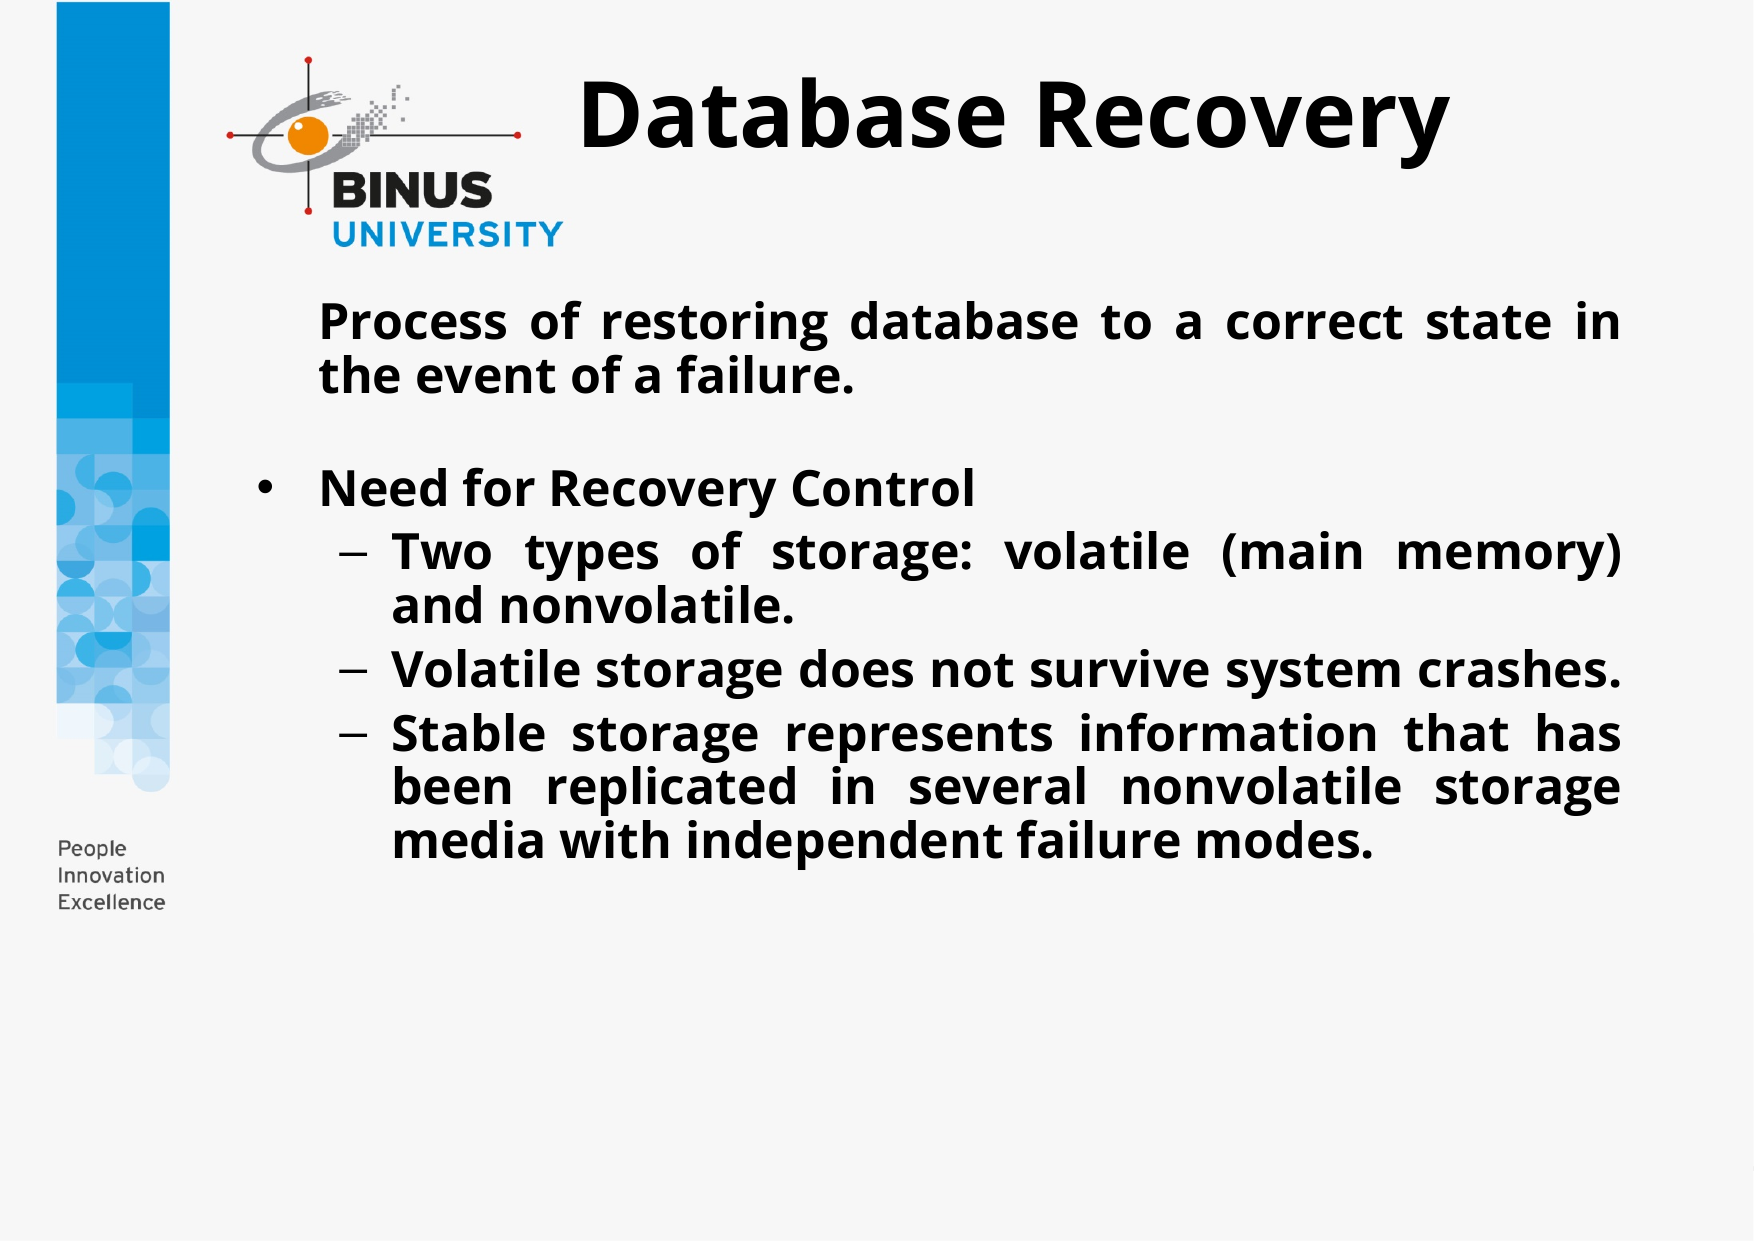

# Database Recovery
	Process of restoring database to a correct state in the event of a failure.
Need for Recovery Control
Two types of storage: volatile (main memory) and nonvolatile.
Volatile storage does not survive system crashes.
Stable storage represents information that has been replicated in several nonvolatile storage media with independent failure modes.